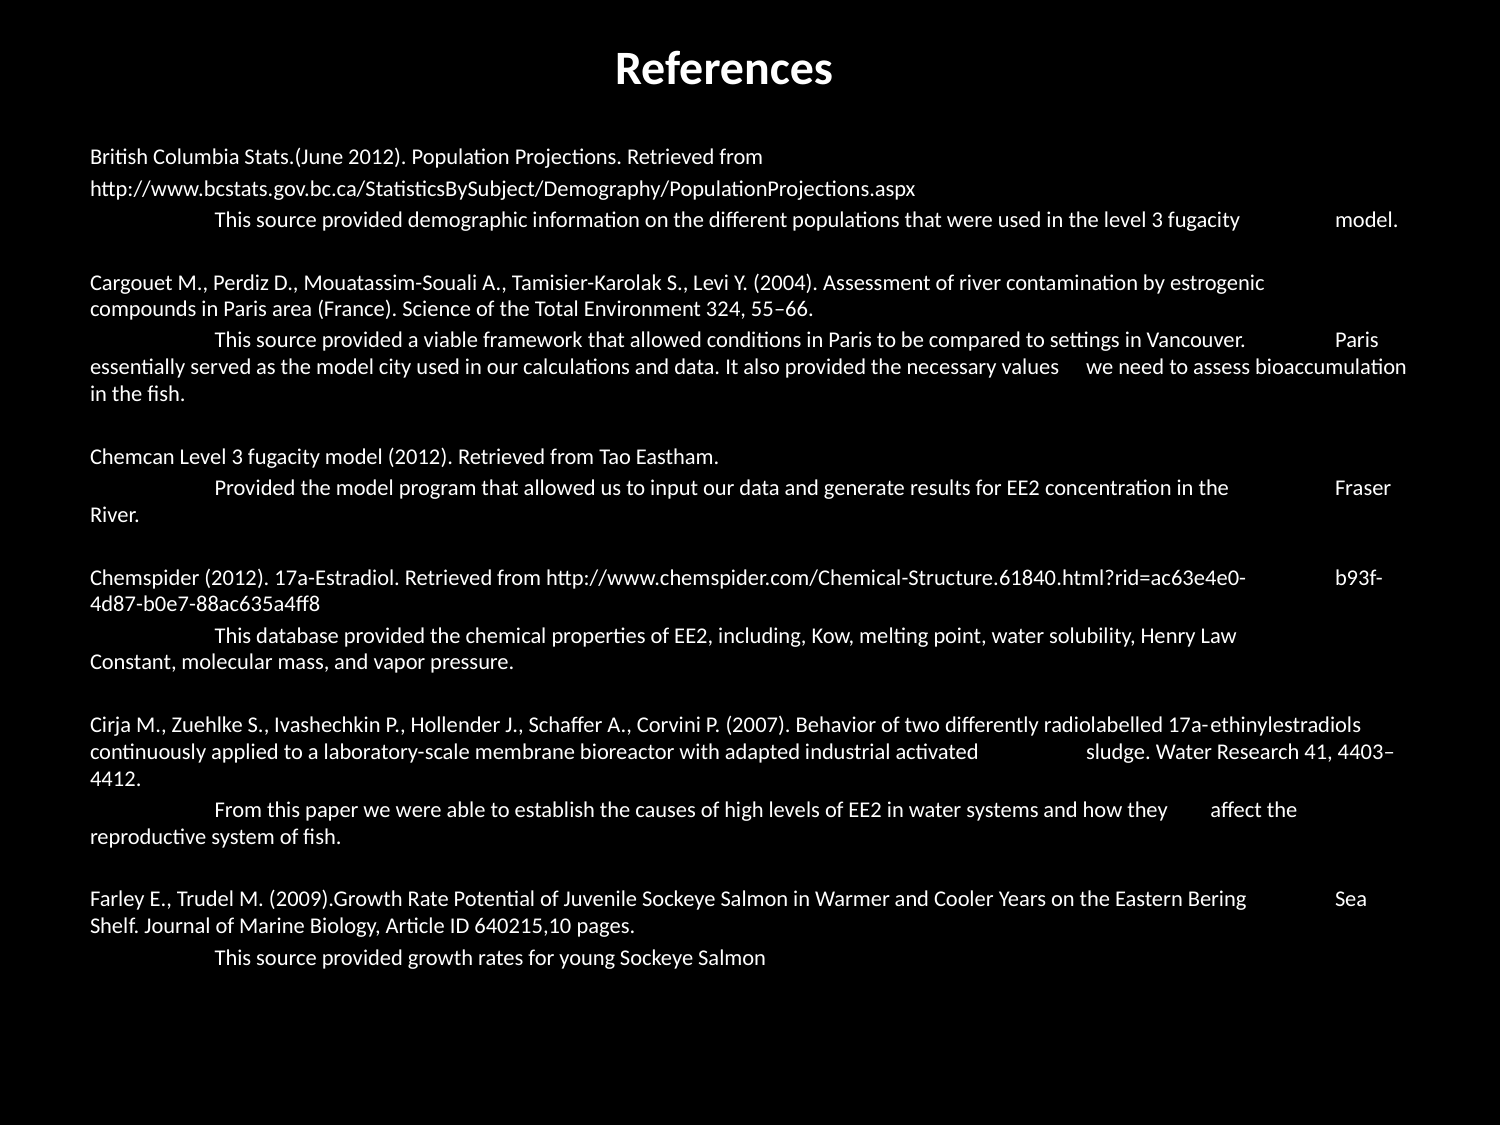

# References

British Columbia Stats.(June 2012). Population Projections. Retrieved from
http://www.bcstats.gov.bc.ca/StatisticsBySubject/Demography/PopulationProjections.aspx
	This source provided demographic information on the different populations that were used in the level 3 fugacity 	model.

Cargouet M., Perdiz D., Mouatassim-Souali A., Tamisier-Karolak S., Levi Y. (2004). Assessment of river contamination by estrogenic 	compounds in Paris area (France). Science of the Total Environment 324, 55–66.
	This source provided a viable framework that allowed conditions in Paris to be compared to settings in Vancouver. 	Paris essentially served as the model city used in our calculations and data. It also provided the necessary values 	we need to assess bioaccumulation in the fish.

Chemcan Level 3 fugacity model (2012). Retrieved from Tao Eastham.
	Provided the model program that allowed us to input our data and generate results for EE2 concentration in the 	Fraser River.

Chemspider (2012). 17a-Estradiol. Retrieved from http://www.chemspider.com/Chemical-Structure.61840.html?rid=ac63e4e0-	b93f-4d87-b0e7-88ac635a4ff8
	This database provided the chemical properties of EE2, including, Kow, melting point, water solubility, Henry Law 	Constant, molecular mass, and vapor pressure.

Cirja M., Zuehlke S., Ivashechkin P., Hollender J., Schaffer A., Corvini P. (2007). Behavior of two differently radiolabelled 17a-	ethinylestradiols continuously applied to a laboratory-scale membrane bioreactor with adapted industrial activated 	sludge. Water Research 41, 4403– 4412.
	From this paper we were able to establish the causes of high levels of EE2 in water systems and how they 	affect the reproductive system of fish.

Farley E., Trudel M. (2009).Growth Rate Potential of Juvenile Sockeye Salmon in Warmer and Cooler Years on the Eastern Bering 	Sea Shelf. Journal of Marine Biology, Article ID 640215,10 pages.
	This source provided growth rates for young Sockeye Salmon